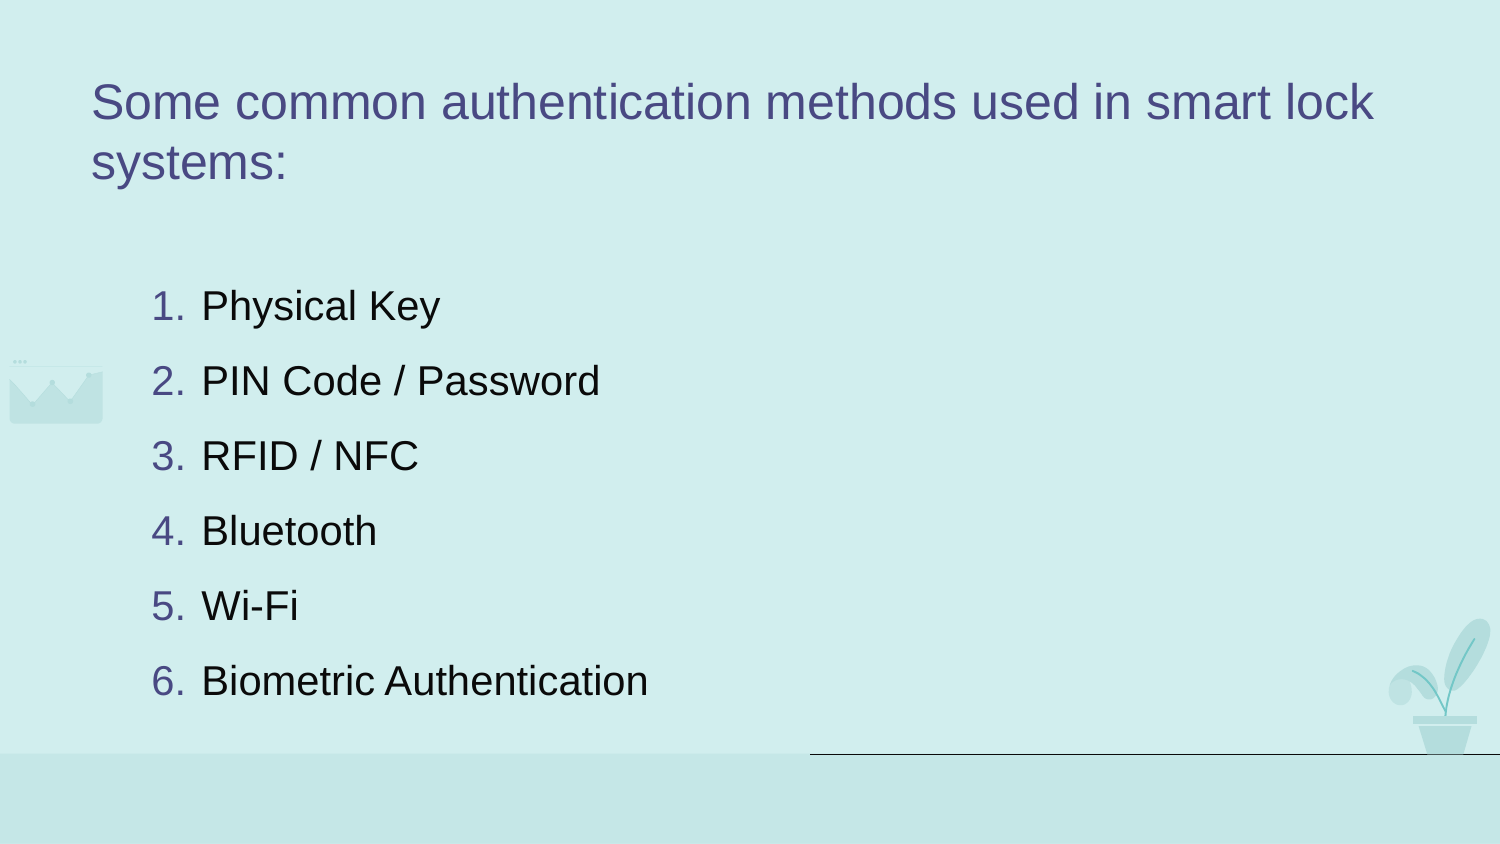

# Some common authentication methods used in smart lock systems:
Physical Key
PIN Code / Password
RFID / NFC
Bluetooth
Wi-Fi
Biometric Authentication